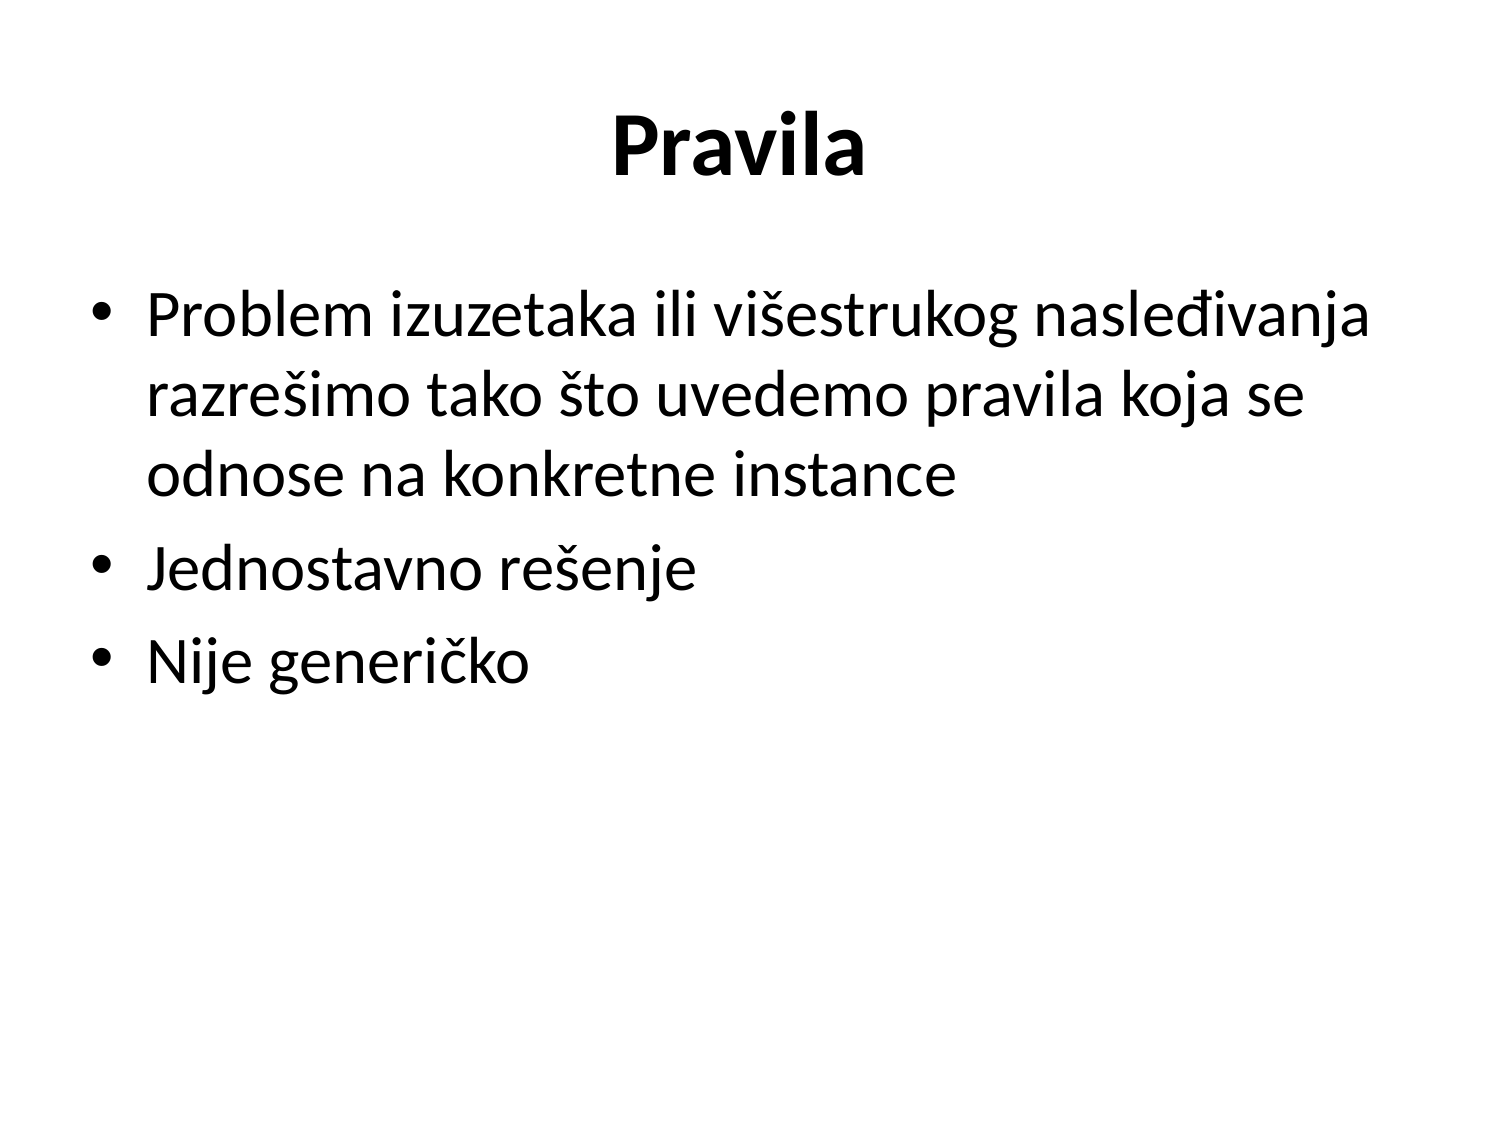

# Pravila
Problem izuzetaka ili višestrukog nasleđivanja razrešimo tako što uvedemo pravila koja se odnose na konkretne instance
Jednostavno rešenje
Nije generičko